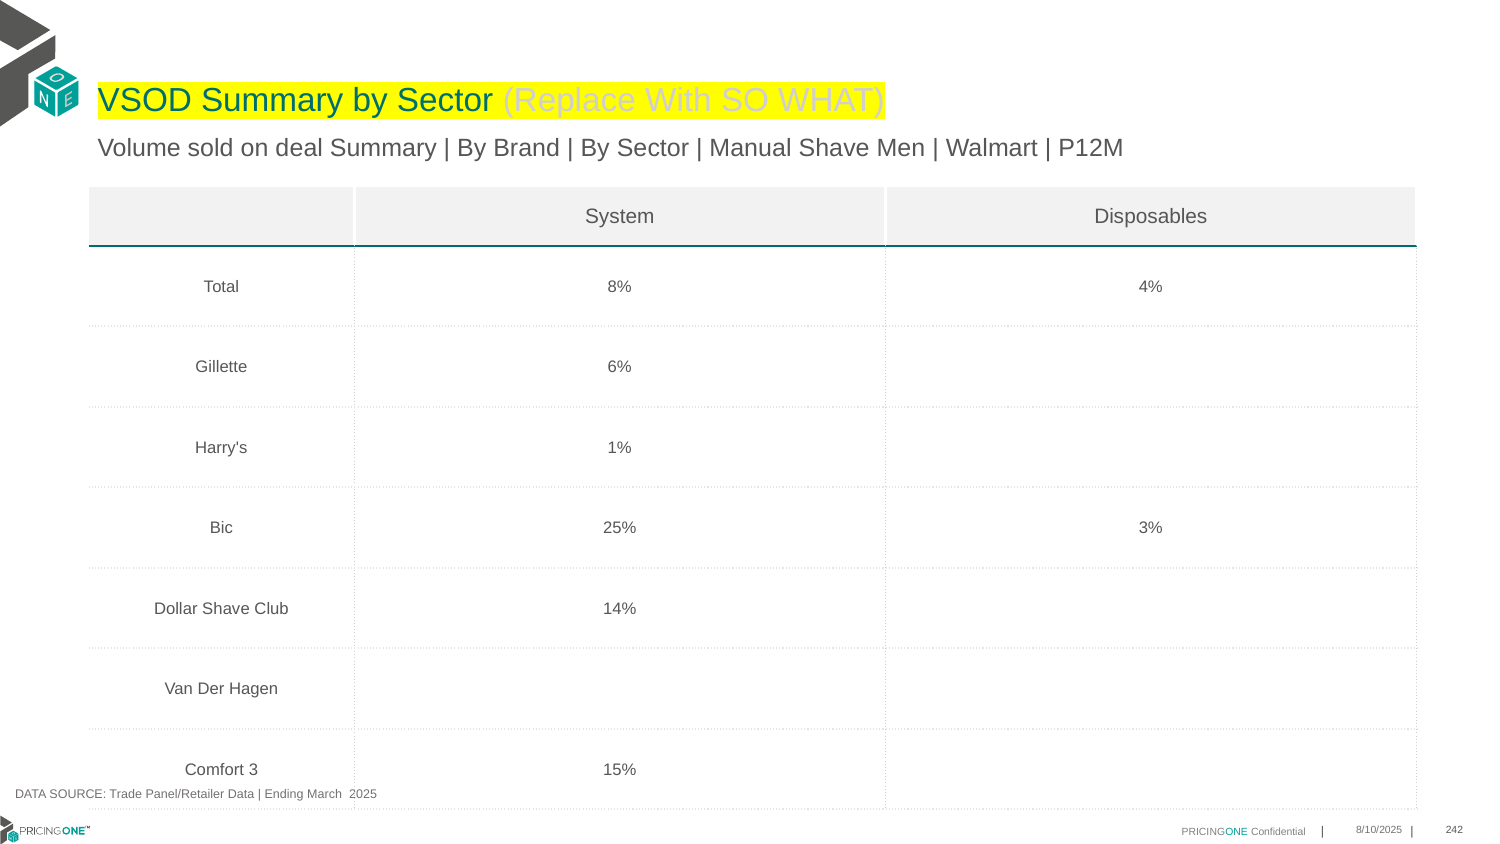

# VSOD Summary by Sector (Replace With SO WHAT)
Volume sold on deal Summary | By Brand | By Sector | Manual Shave Men | Walmart | P12M
|  | System | Disposables |
| --- | --- | --- |
| Total | 8% | 4% |
| Gillette | 6% |  |
| Harry's | 1% |  |
| Bic | 25% | 3% |
| Dollar Shave Club | 14% |  |
| Van Der Hagen |  |  |
| Comfort 3 | 15% |  |
DATA SOURCE: Trade Panel/Retailer Data | Ending March  2025

8/10/2025
242